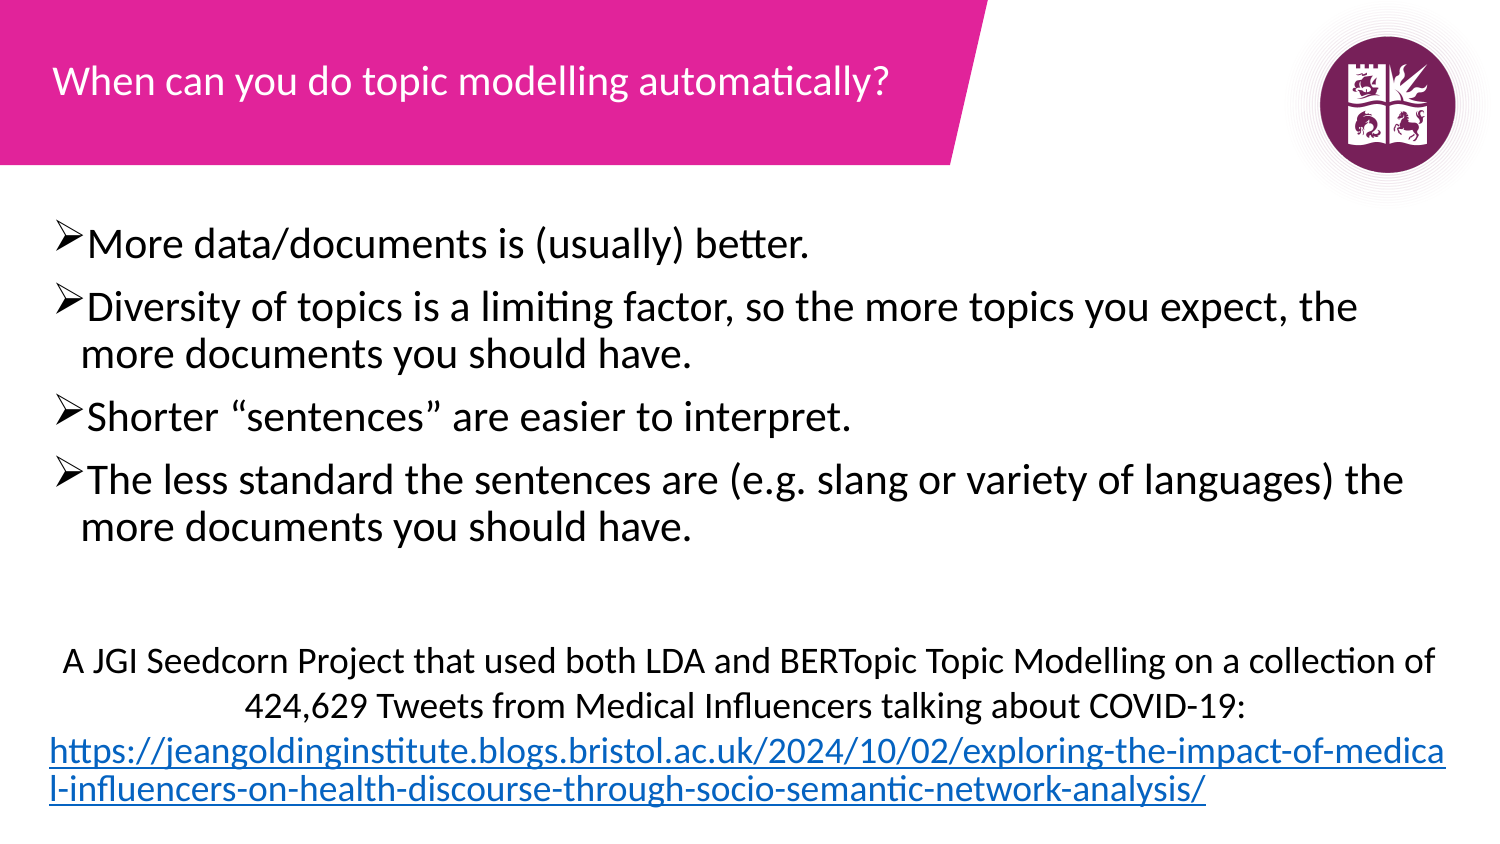

# When can you do topic modelling automatically?
More data/documents is (usually) better.
Diversity of topics is a limiting factor, so the more topics you expect, the more documents you should have.
Shorter “sentences” are easier to interpret.
The less standard the sentences are (e.g. slang or variety of languages) the more documents you should have.
A JGI Seedcorn Project that used both LDA and BERTopic Topic Modelling on a collection of 424,629 Tweets from Medical Influencers talking about COVID-19: https://jeangoldinginstitute.blogs.bristol.ac.uk/2024/10/02/exploring-the-impact-of-medical-influencers-on-health-discourse-through-socio-semantic-network-analysis/